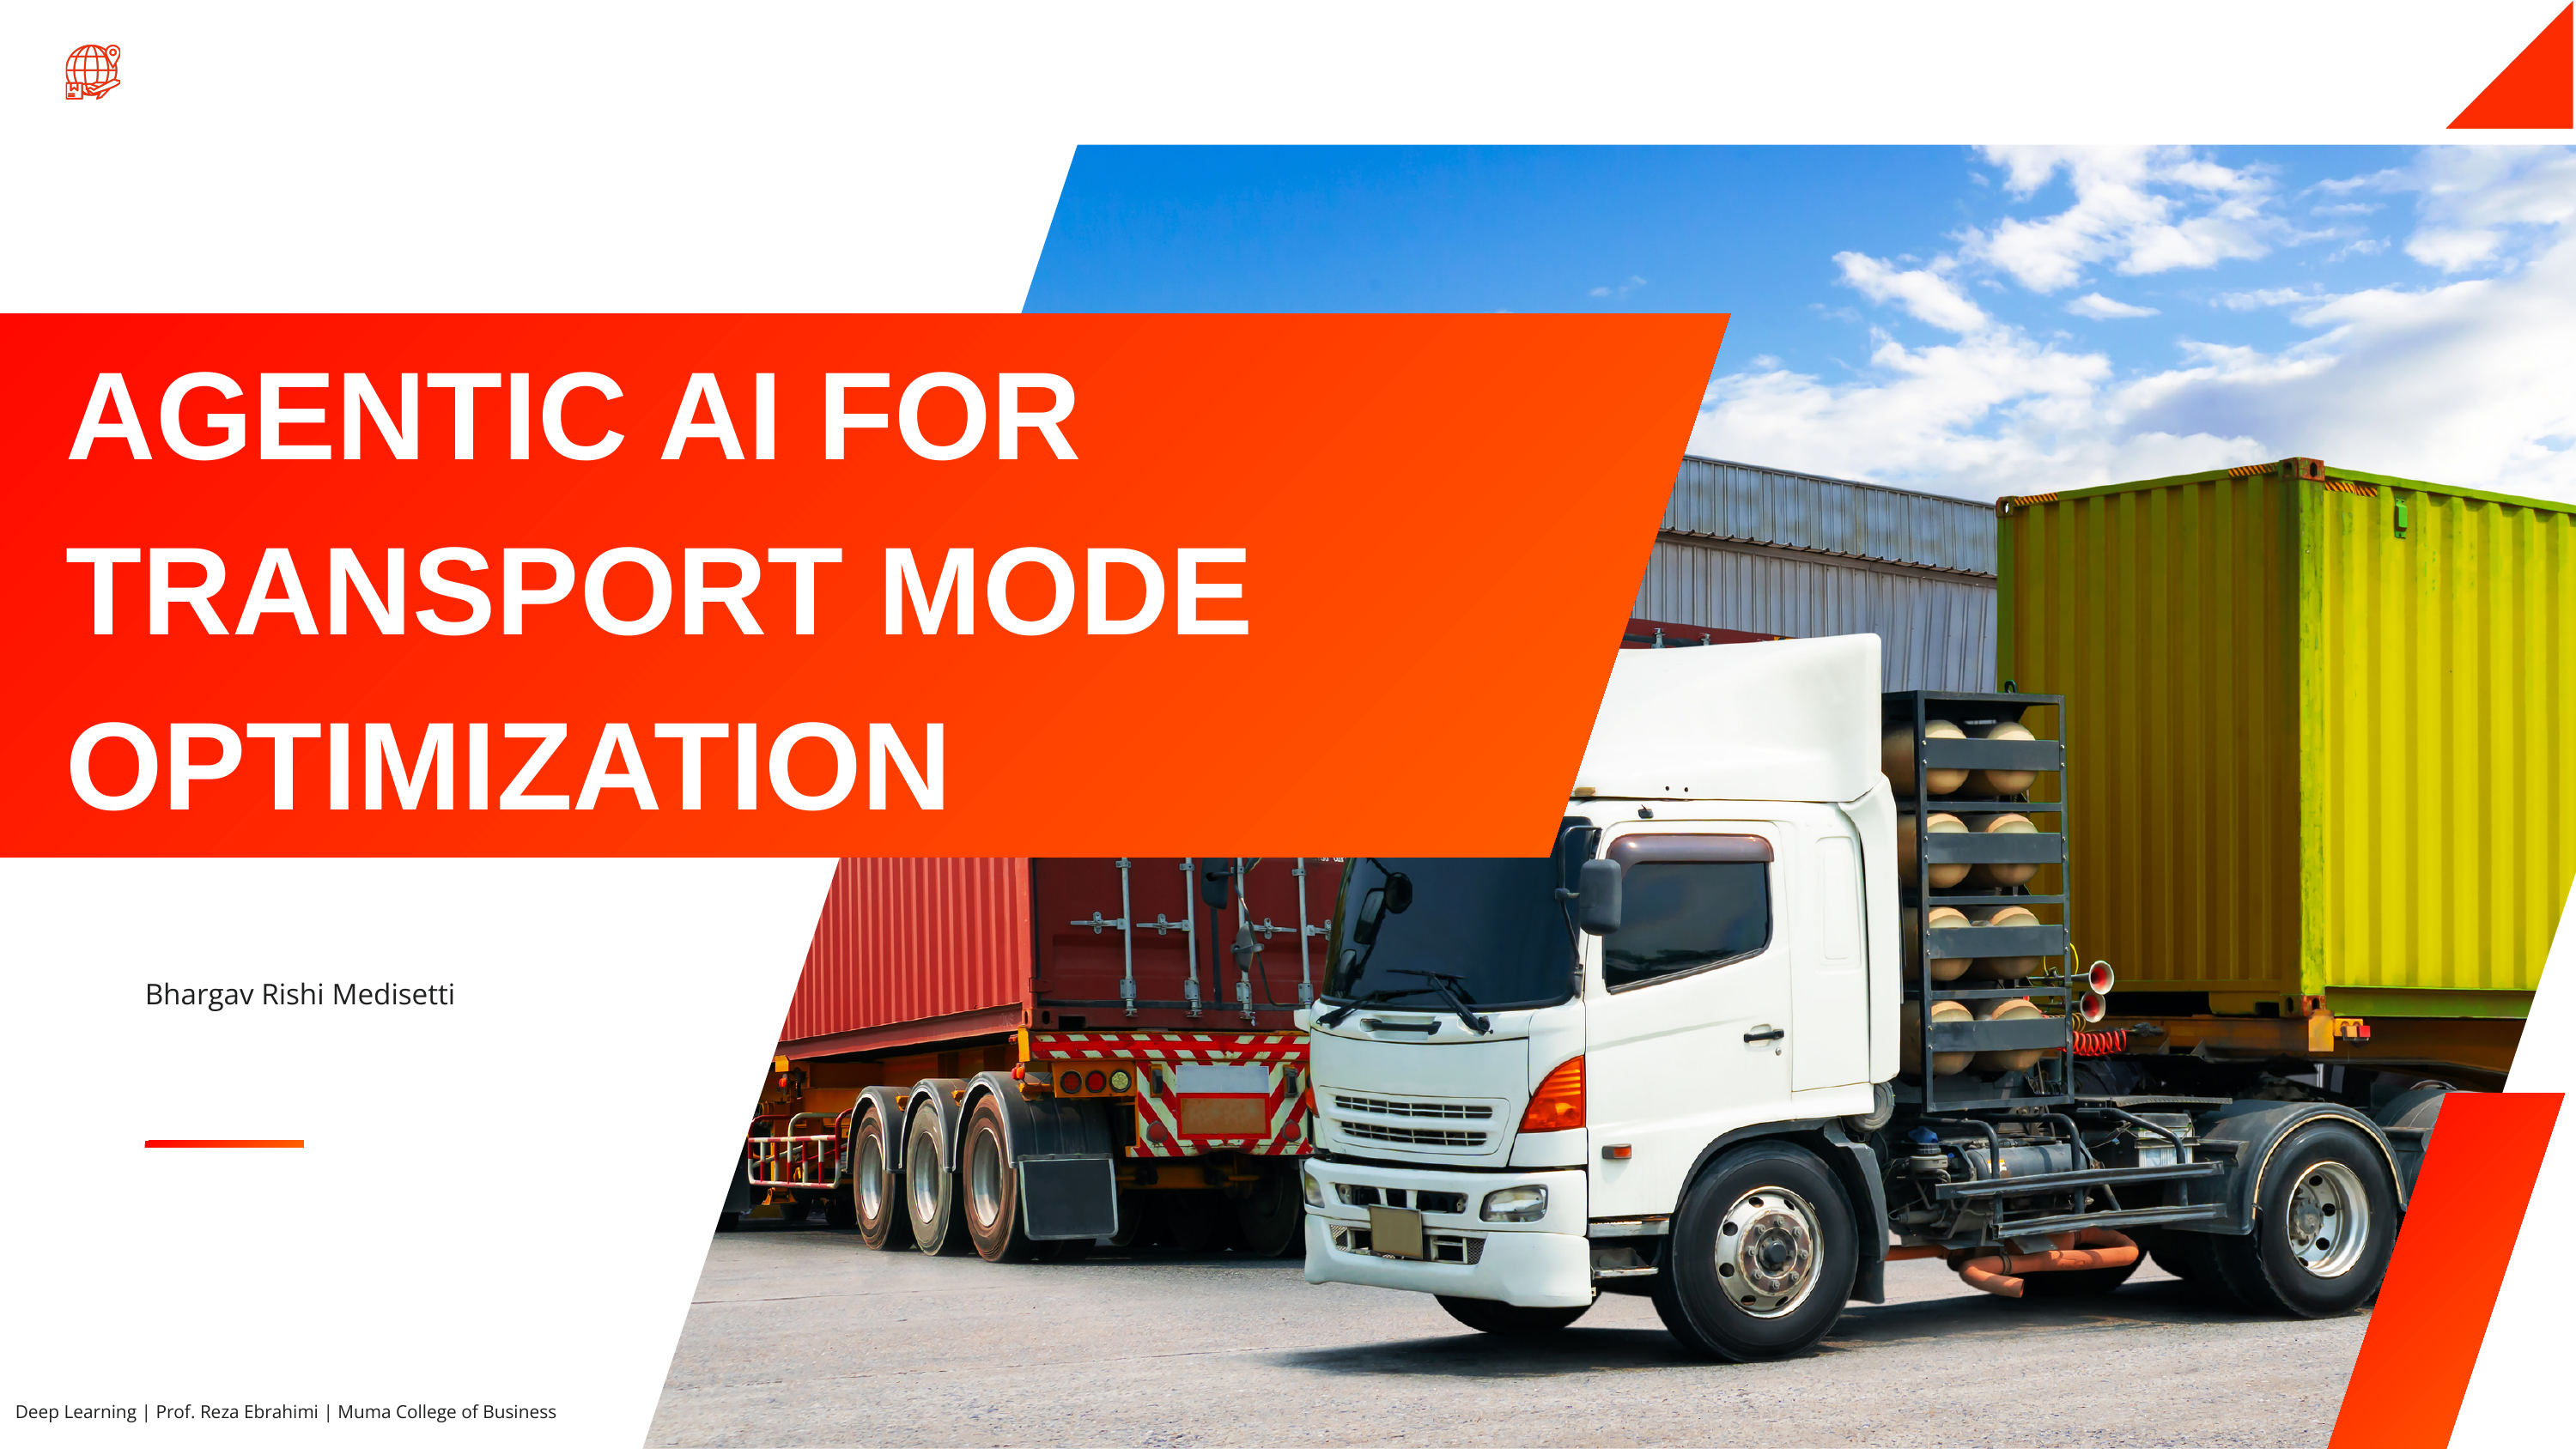

AGENTIC AI FOR TRANSPORT MODE OPTIMIZATION

1
Bhargav Rishi Medisetti

Deep Learning | Prof. Reza Ebrahimi | Muma College of Business